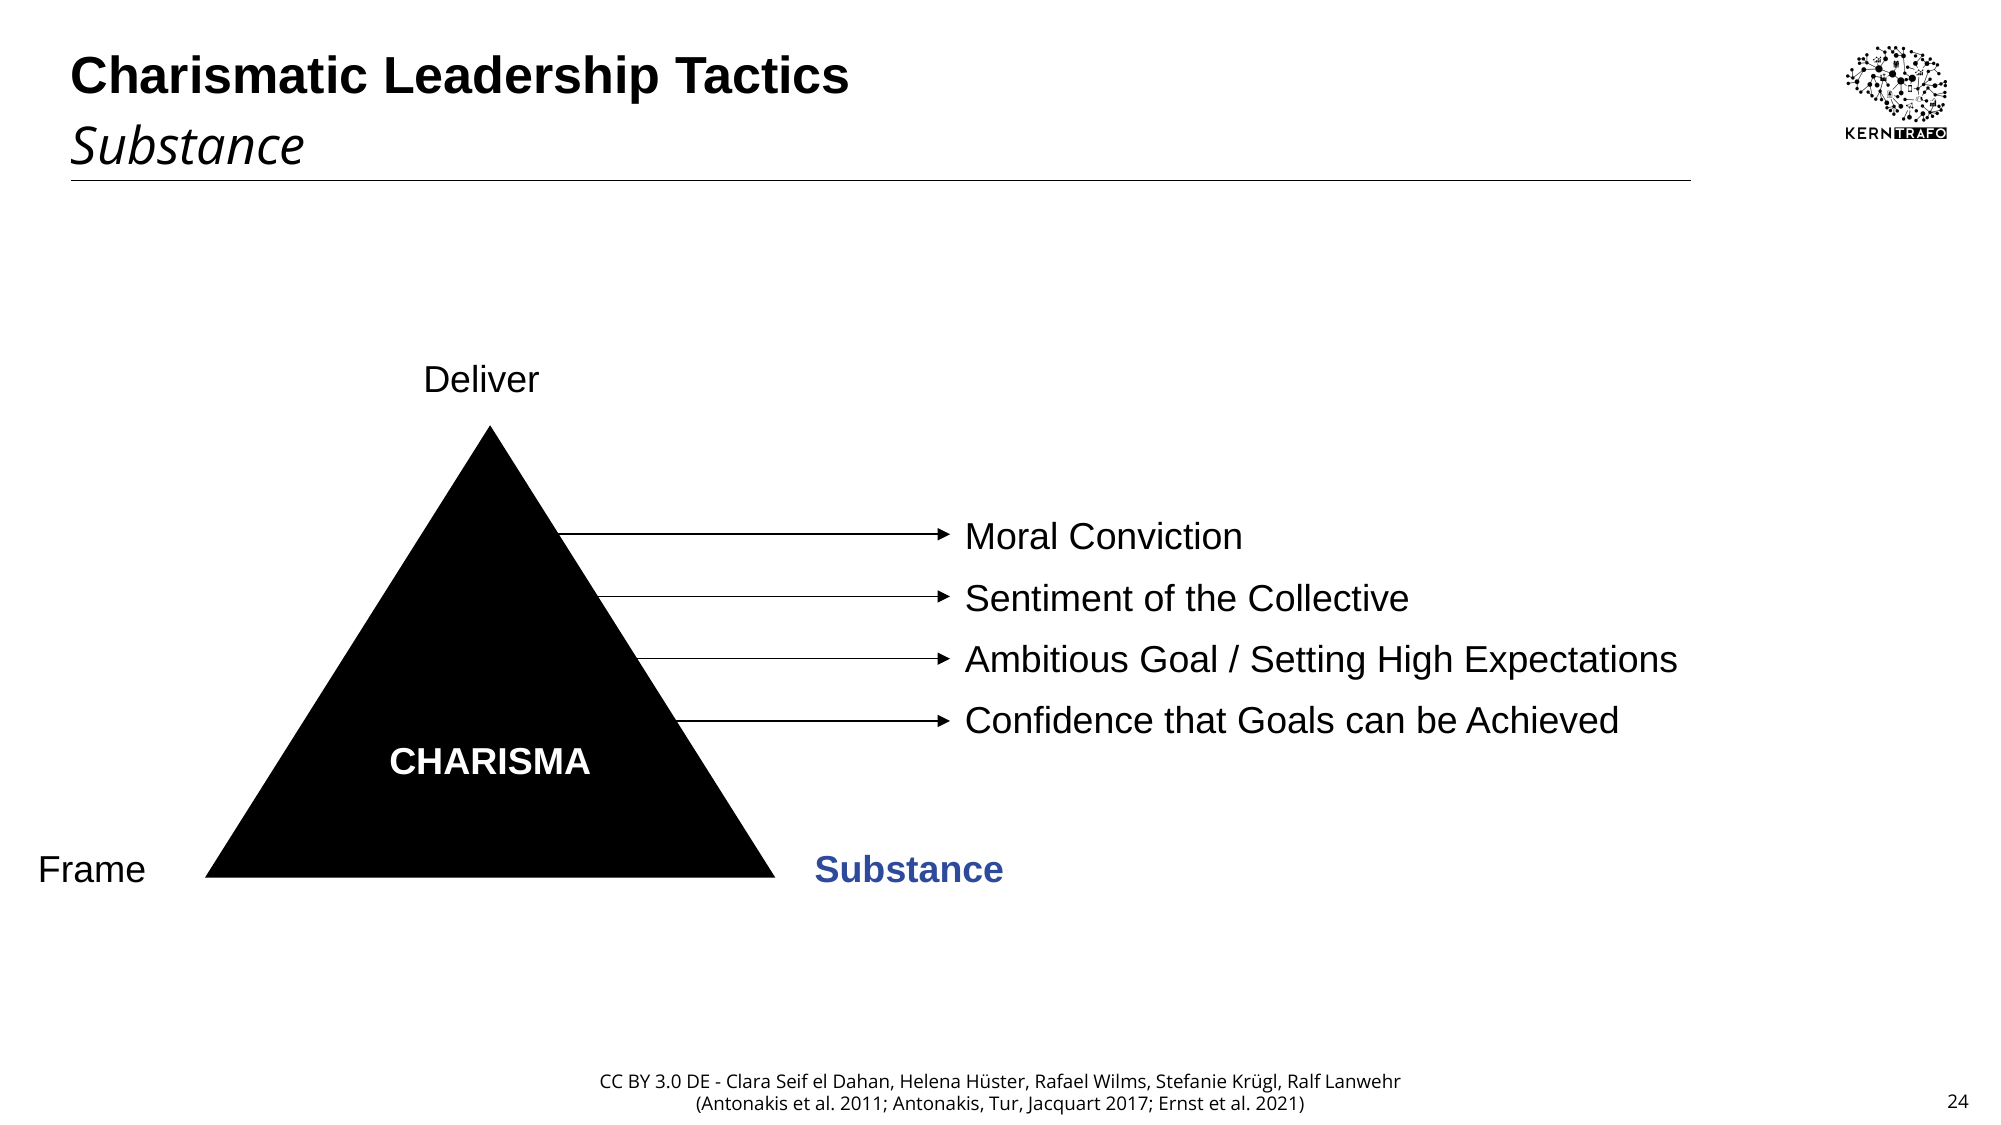

# Charismatic Leadership Tactics
Substance
Deliver

Moral Conviction
Sentiment of the Collective
Ambitious Goal / Setting High Expectations
Confidence that Goals can be Achieved
CHARISMA
Frame
Substance
CC BY 3.0 DE - Clara Seif el Dahan, Helena Hüster, Rafael Wilms, Stefanie Krügl, Ralf Lanwehr
(Antonakis et al. 2011; Antonakis, Tur, Jacquart 2017; Ernst et al. 2021)
24
 Charisma
... kodiert für 350 Reden von US Gouverneuren
März und April 2020
265 Reden (75,71%) haben direkt appelliert zu Hause zu bleiben

 Physisches Distanzieren 1 oder 7 Tage nach den Reden
Prozentualer Anteil der EinwohnerInnen, die zu Hause geblieben sind
Zu Hause definiert als 100 Quadratmeter von ihrem Wohnort
Gemessen durch Geodaten über Mobiltelefone

(Jensen et al., 2021)

Wie denkt oder fühlt Euer Gegenüber?

Entwickelt jetzt in Einzelarbeit eine Empathie-Karte für die folgende Situation:
Bezieht die Übung auf einen konkreten Mitarbeitenden aus Eurem Team

Situation: Einen leistungsschwachen Mitarbeiter aufmuntern und wieder in die Spur bringen.

„Charisma ist ein ganz besonderes Fluidum.“

„Es ist nicht messbar. […].“

„Es macht sich bemerkbar über die Wirkung, die es erzielt.“

„Es lässt sich nicht nachweisen im Labor[…].“

Matthias Matussek im Spiegel 46/2012